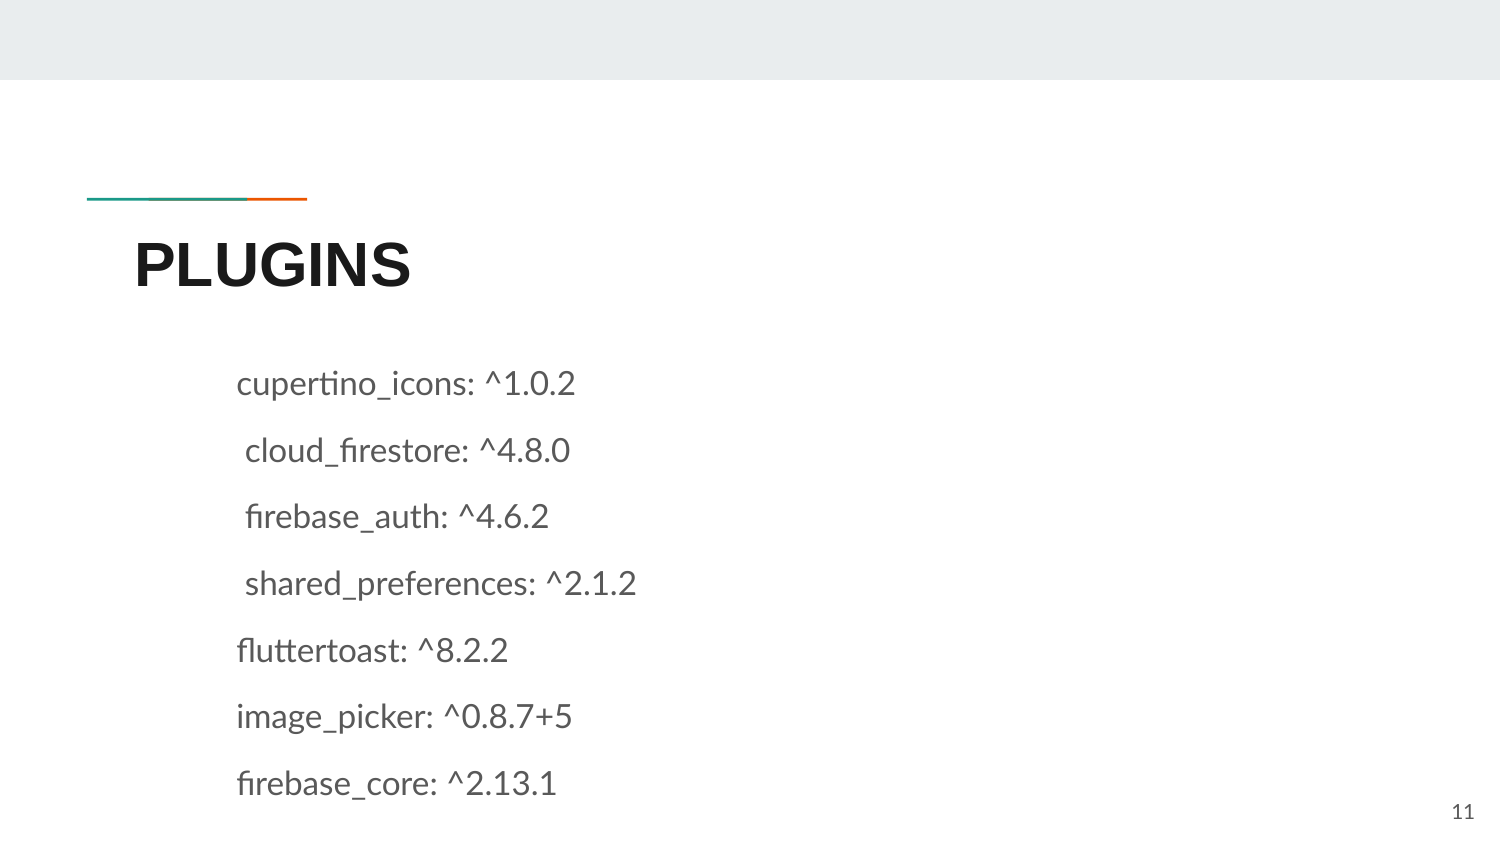

# PLUGINS

cupertino_icons: ^1.0.2
 cloud_firestore: ^4.8.0
 firebase_auth: ^4.6.2
 shared_preferences: ^2.1.2
fluttertoast: ^8.2.2
image_picker: ^0.8.7+5
firebase_core: ^2.13.1

11